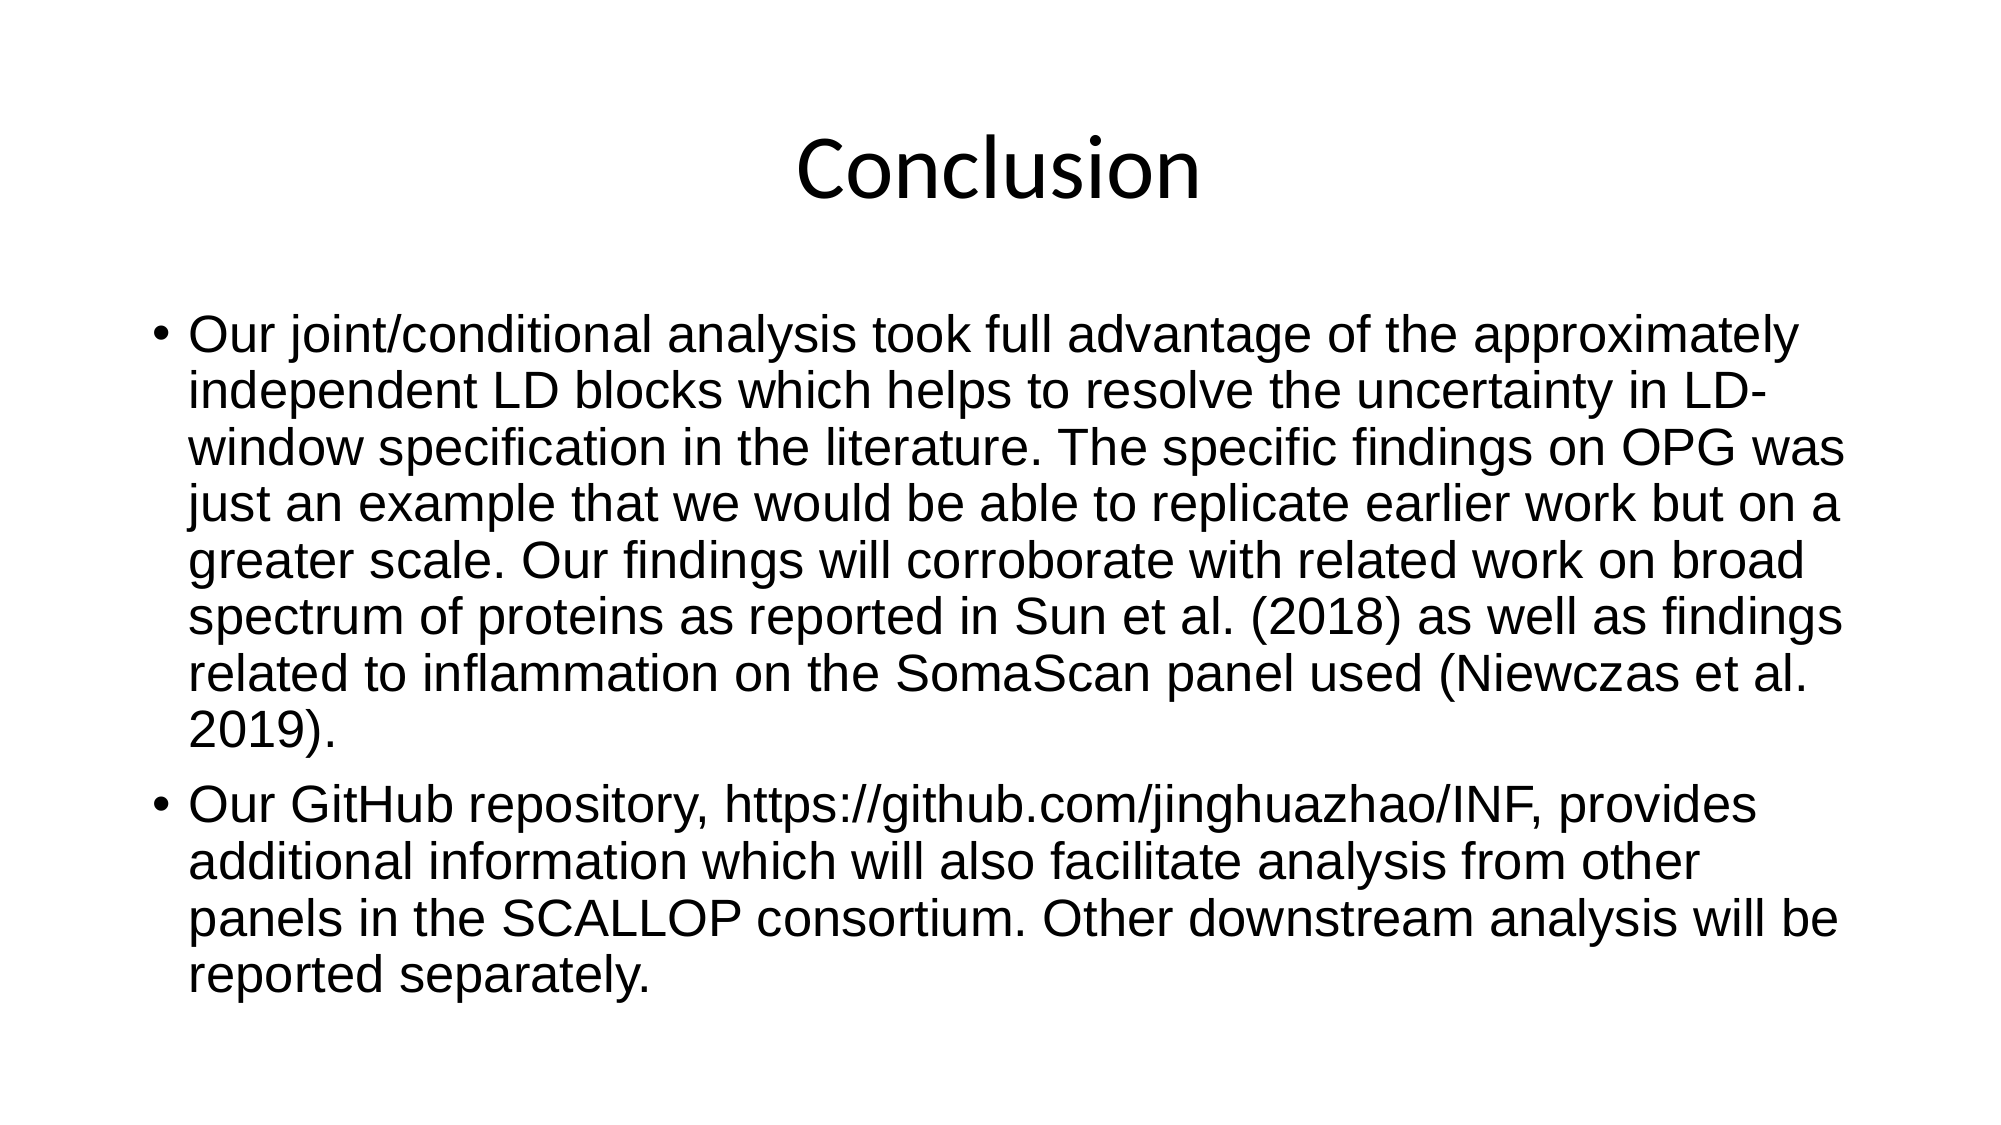

# Conclusion
Our joint/conditional analysis took full advantage of the approximately independent LD blocks which helps to resolve the uncertainty in LD-window specification in the literature. The specific findings on OPG was just an example that we would be able to replicate earlier work but on a greater scale. Our findings will corroborate with related work on broad spectrum of proteins as reported in Sun et al. (2018) as well as findings related to inflammation on the SomaScan panel used (Niewczas et al. 2019).
Our GitHub repository, https://github.com/jinghuazhao/INF, provides additional information which will also facilitate analysis from other panels in the SCALLOP consortium. Other downstream analysis will be reported separately.